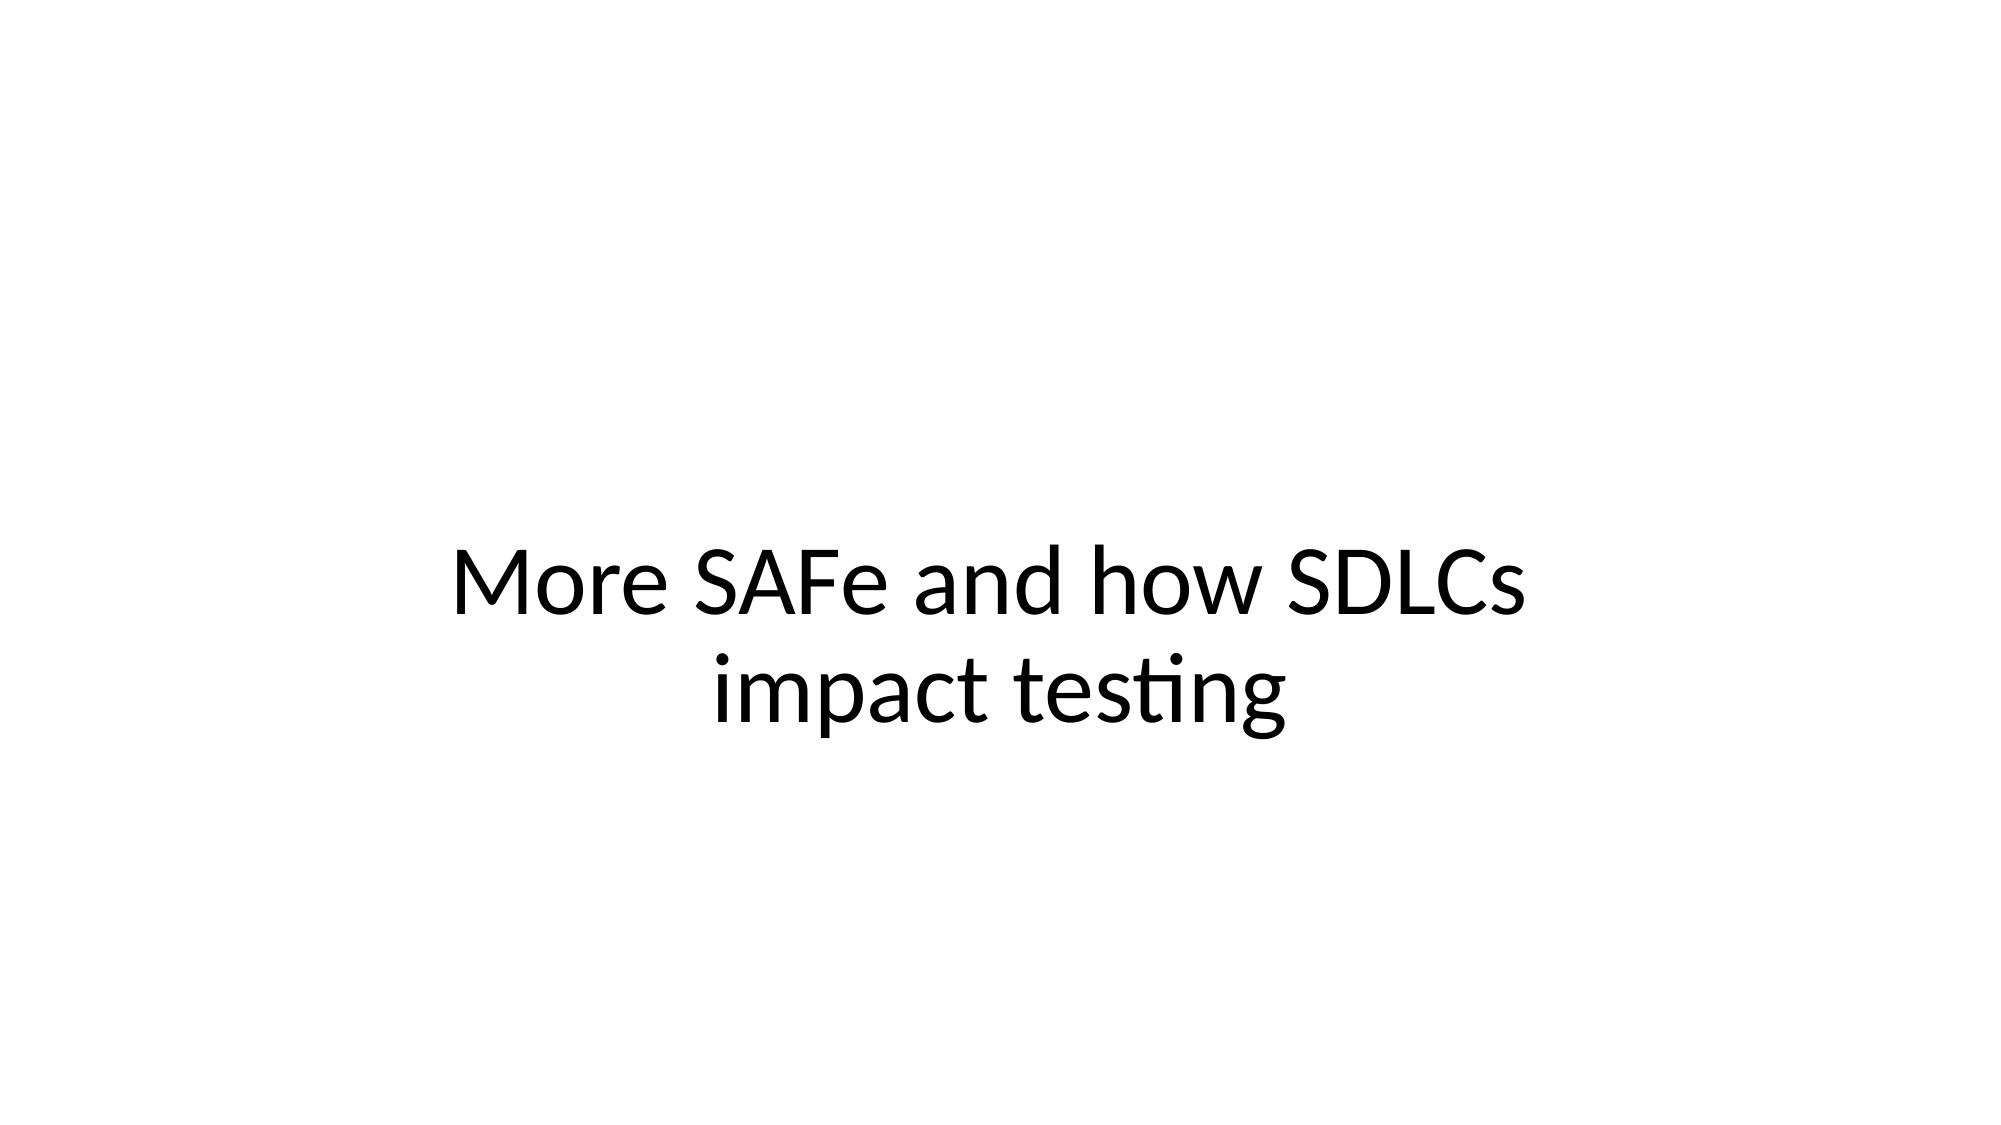

# More SAFe and how SDLCs impact testing